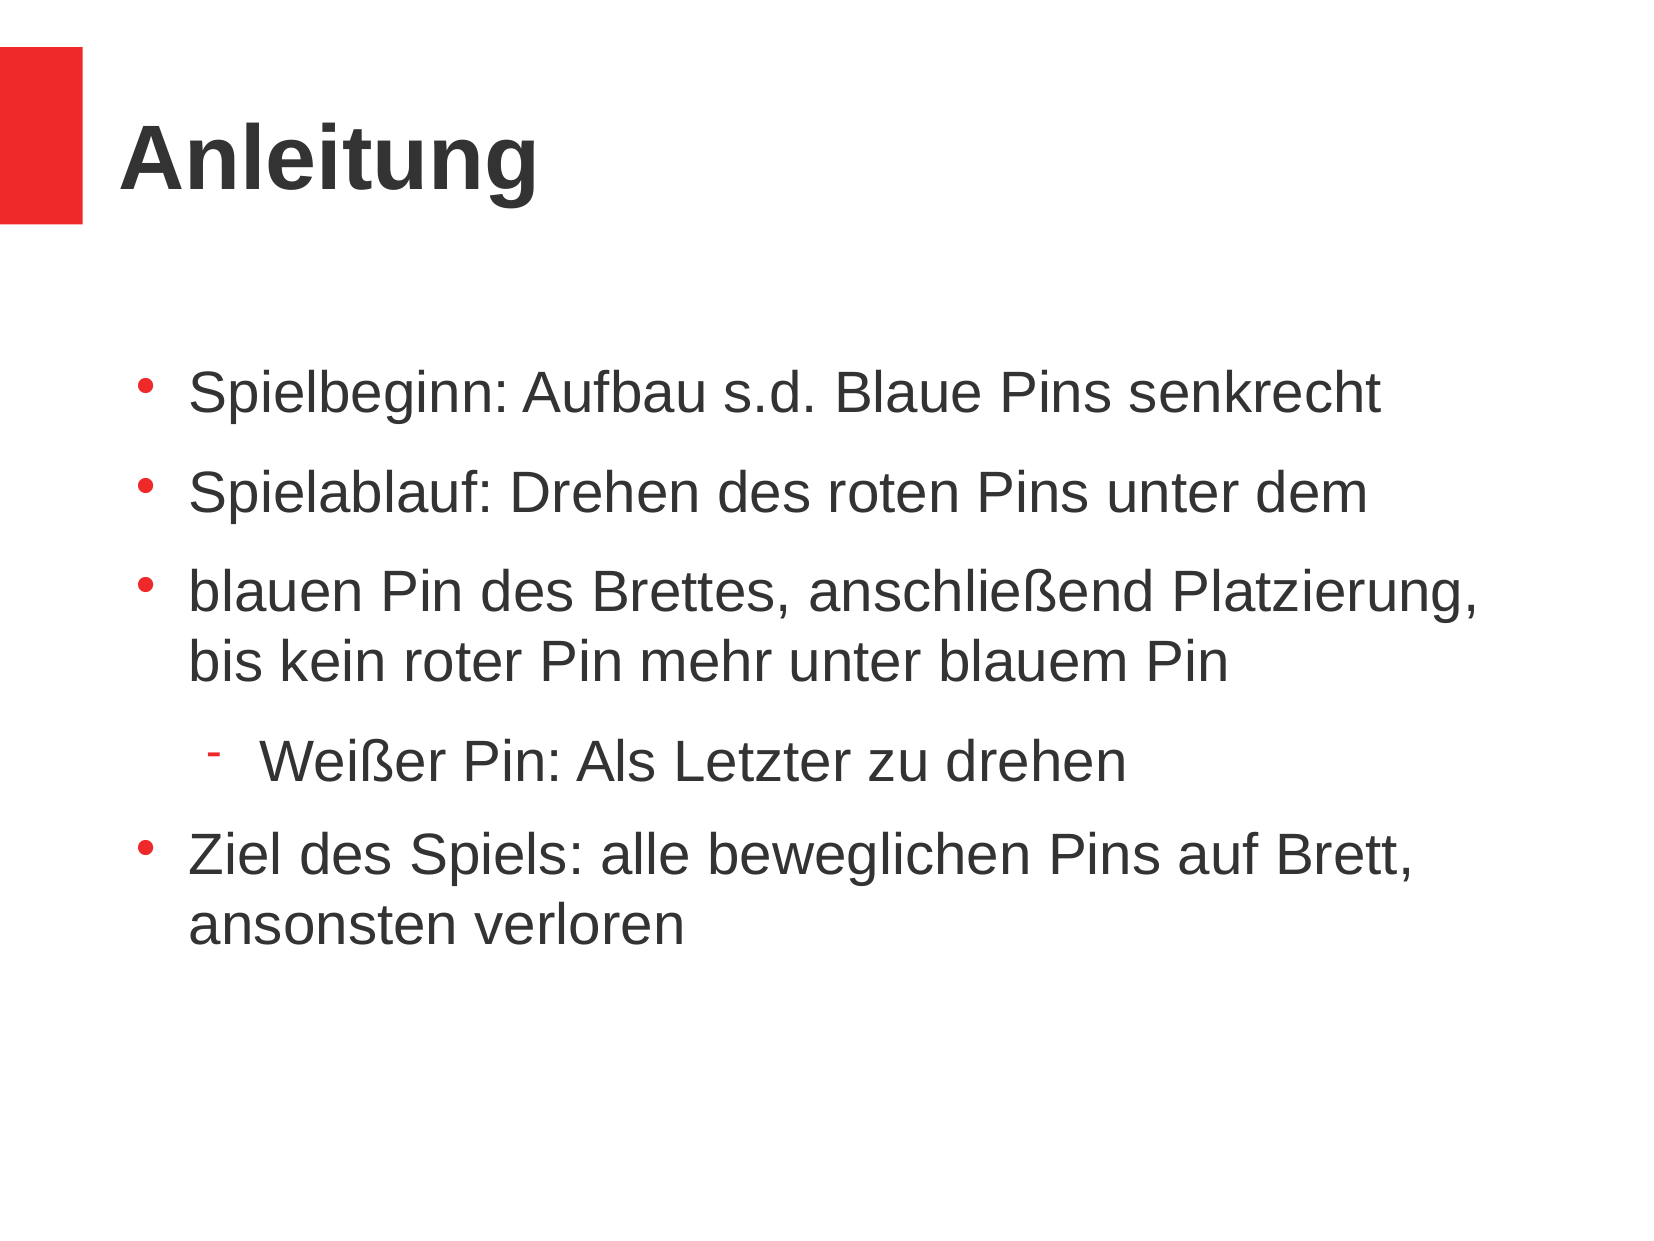

Anleitung
Spielbeginn: Aufbau s.d. Blaue Pins senkrecht
Spielablauf: Drehen des roten Pins unter dem
blauen Pin des Brettes, anschließend Platzierung, bis kein roter Pin mehr unter blauem Pin
Weißer Pin: Als Letzter zu drehen
Ziel des Spiels: alle beweglichen Pins auf Brett, ansonsten verloren